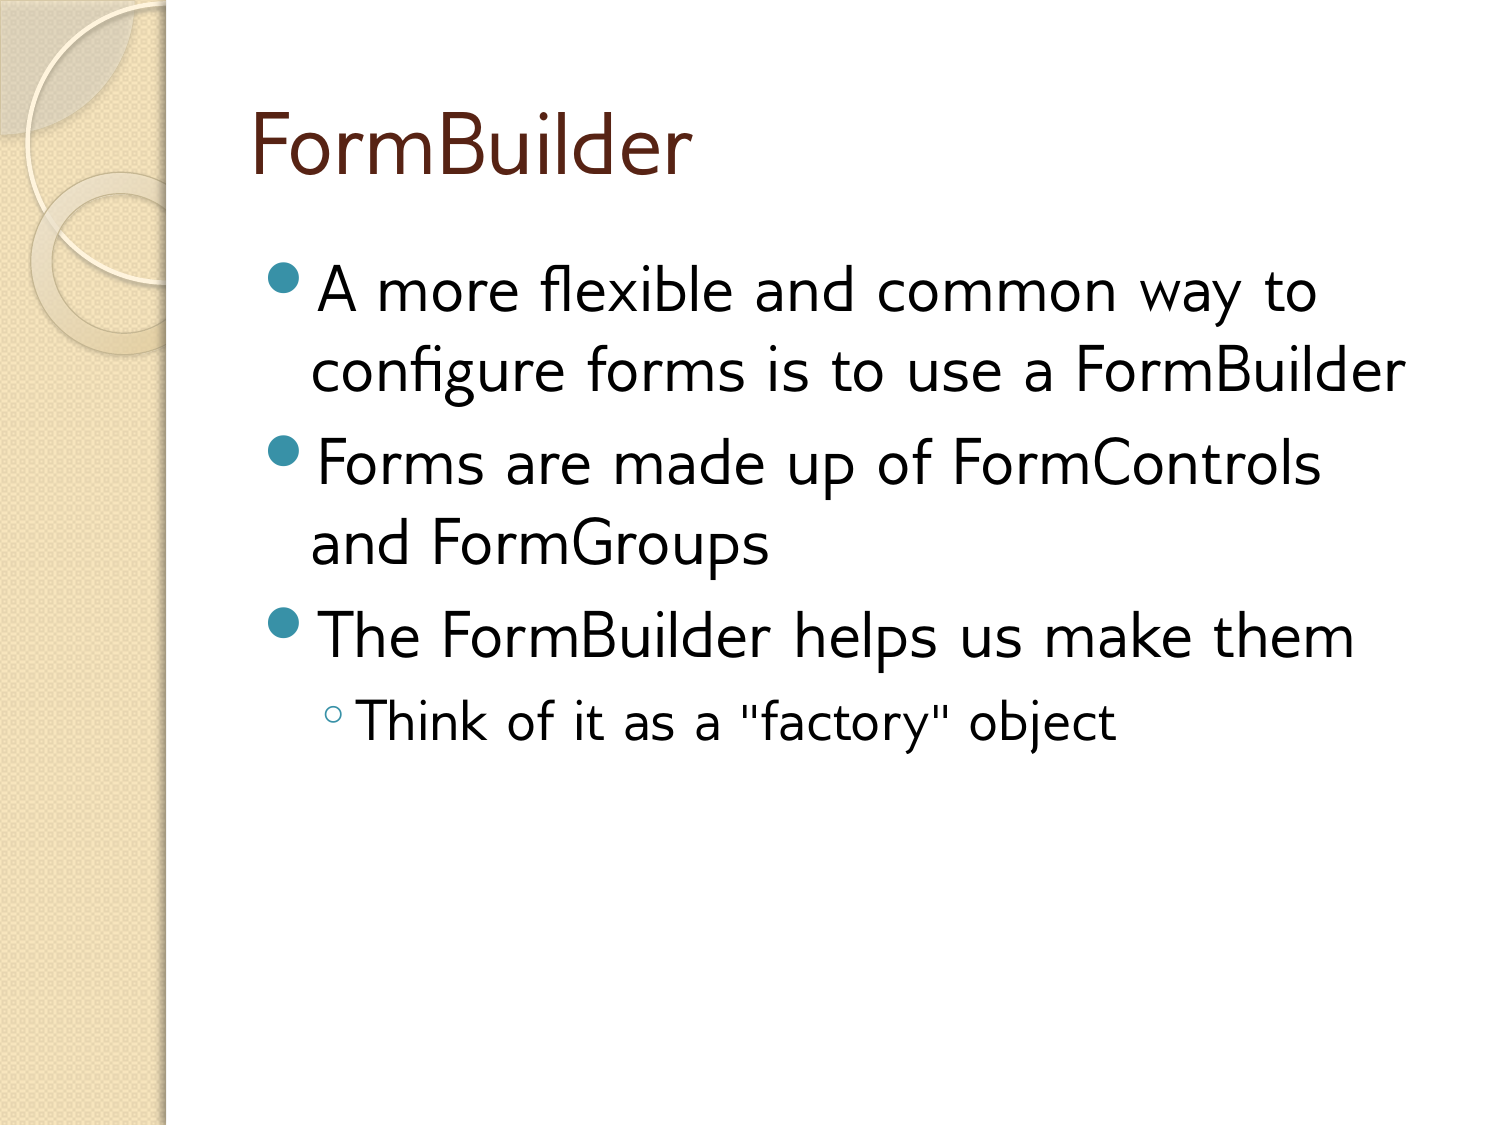

# FormBuilder
A more flexible and common way to configure forms is to use a FormBuilder
Forms are made up of FormControls and FormGroups
The FormBuilder helps us make them
Think of it as a "factory" object